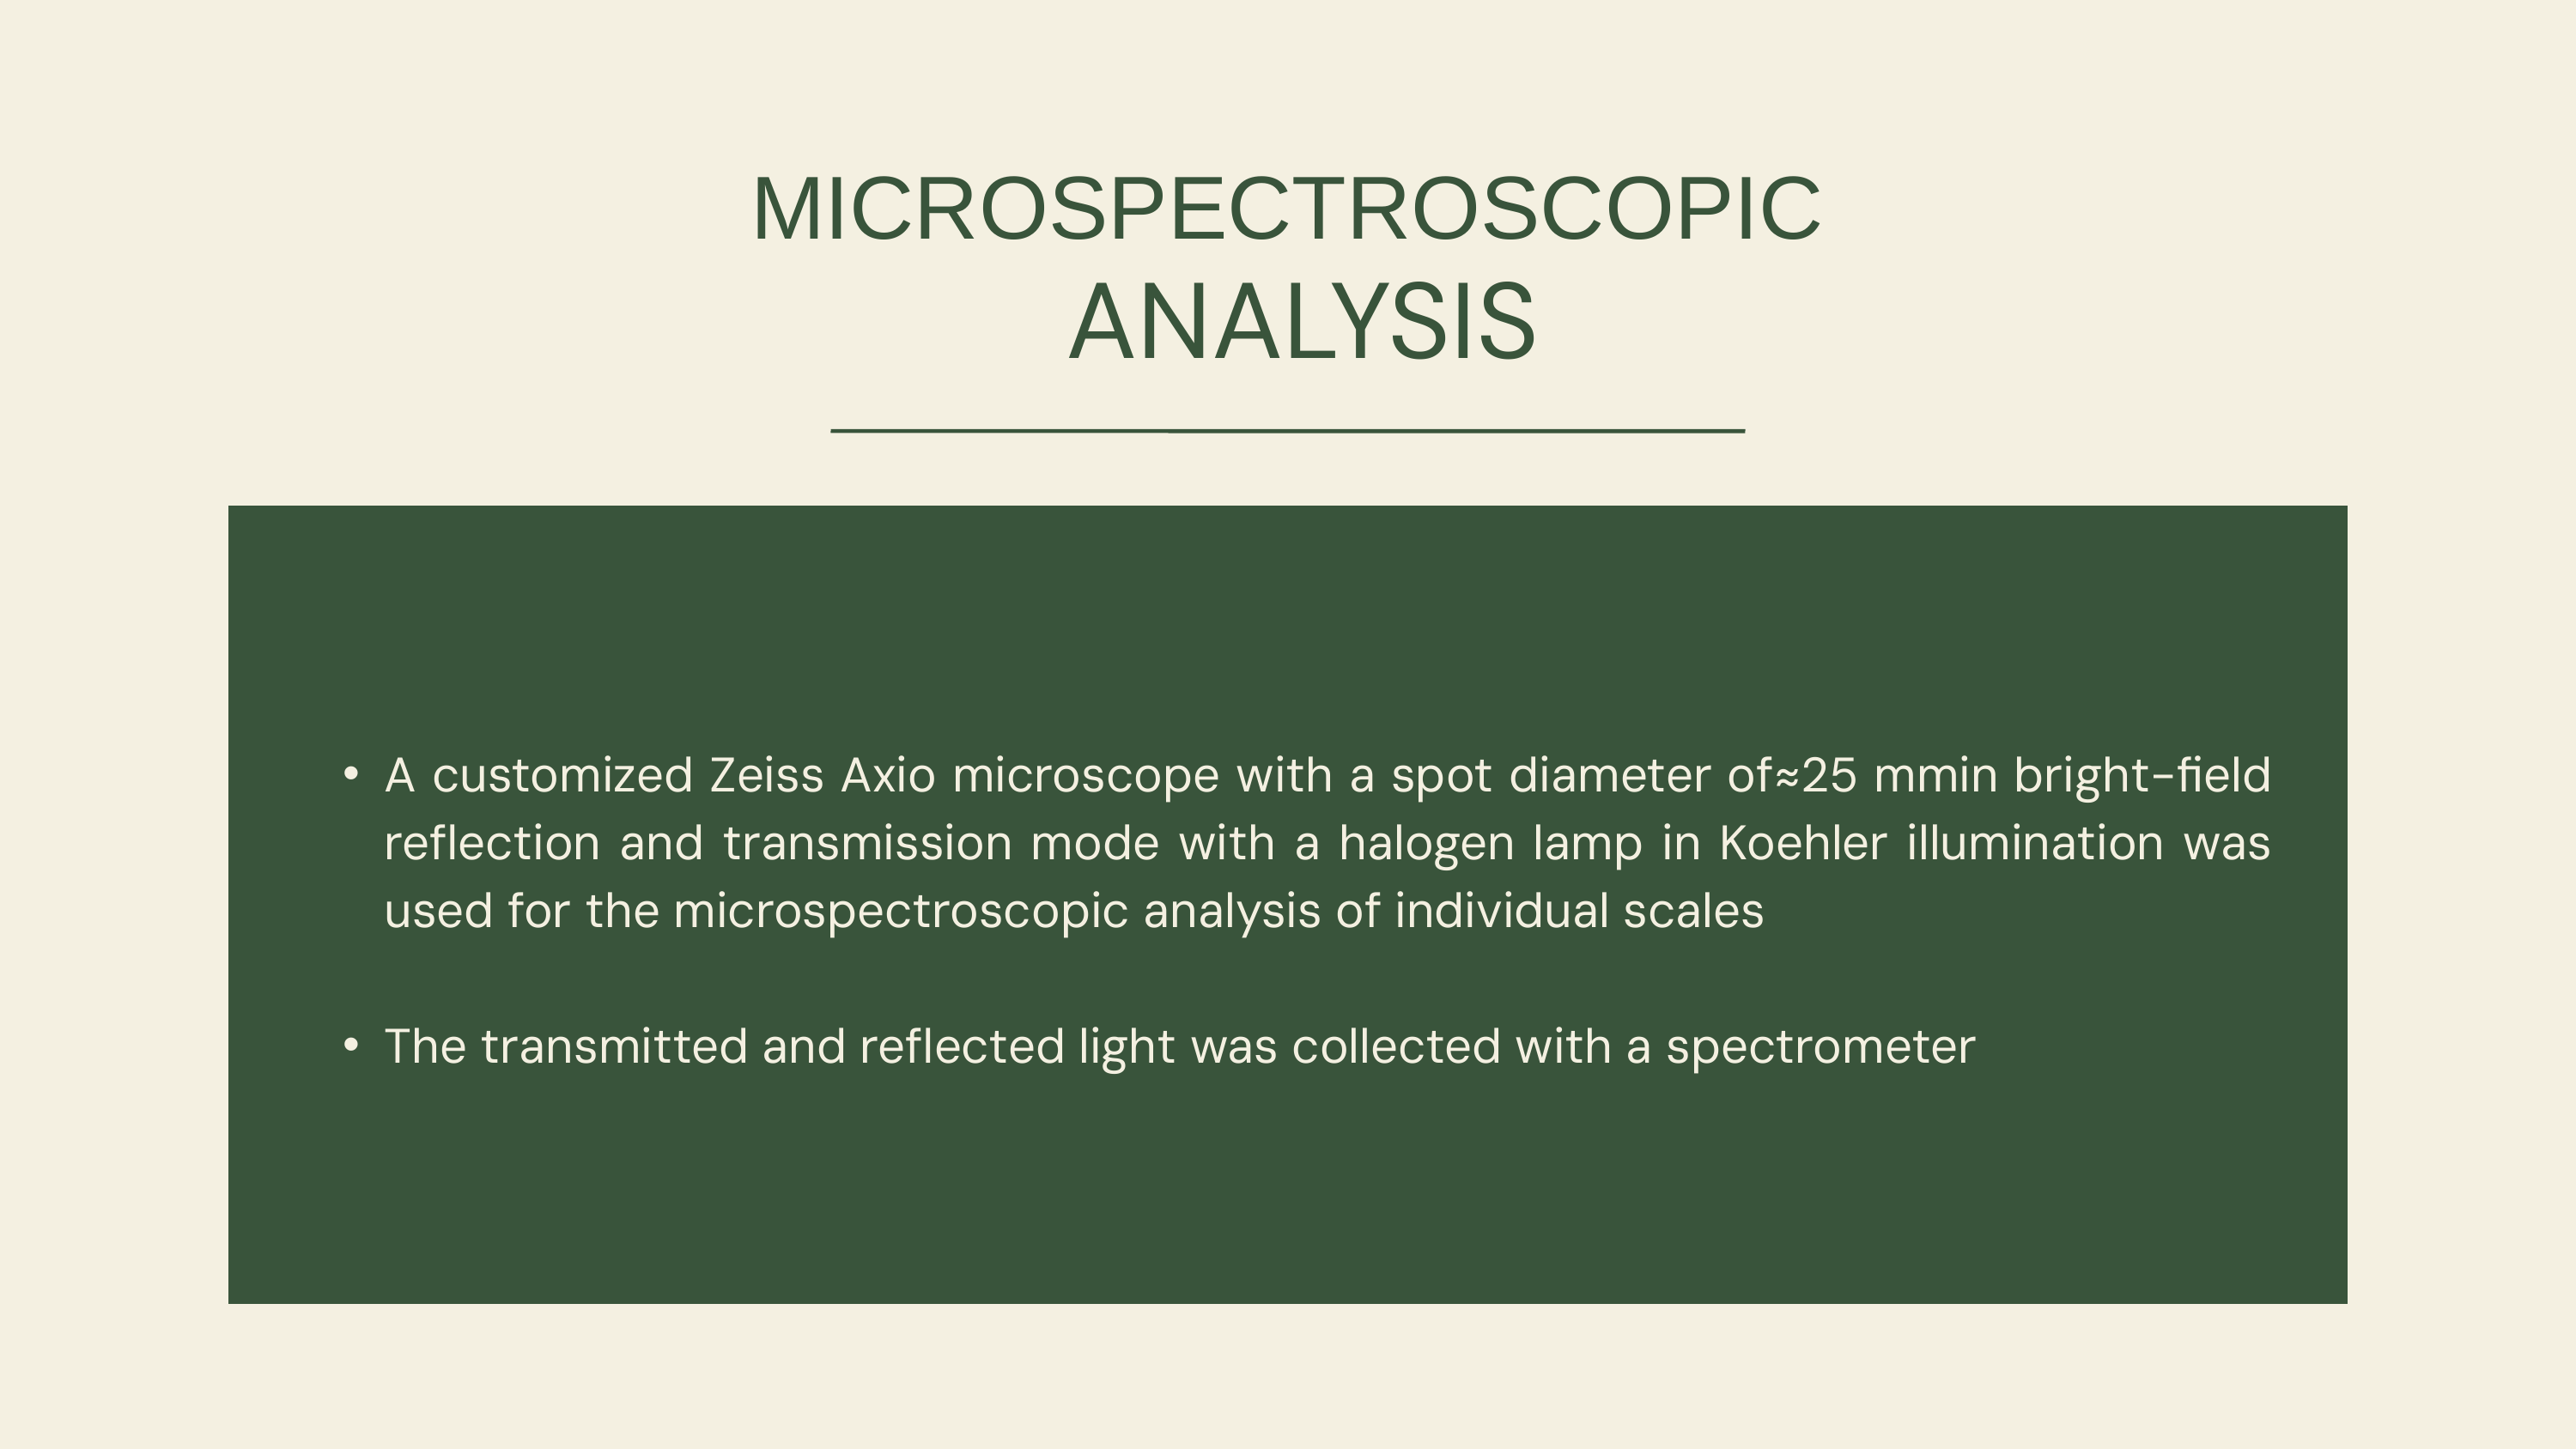

MICROSPECTROSCOPIC
 ANALYSIS

A customized Zeiss Axio microscope with a spot diameter of≈25 mmin bright-field reflection and transmission mode with a halogen lamp in Koehler illumination was used for the microspectroscopic analysis of individual scales

The transmitted and reflected light was collected with a spectrometer